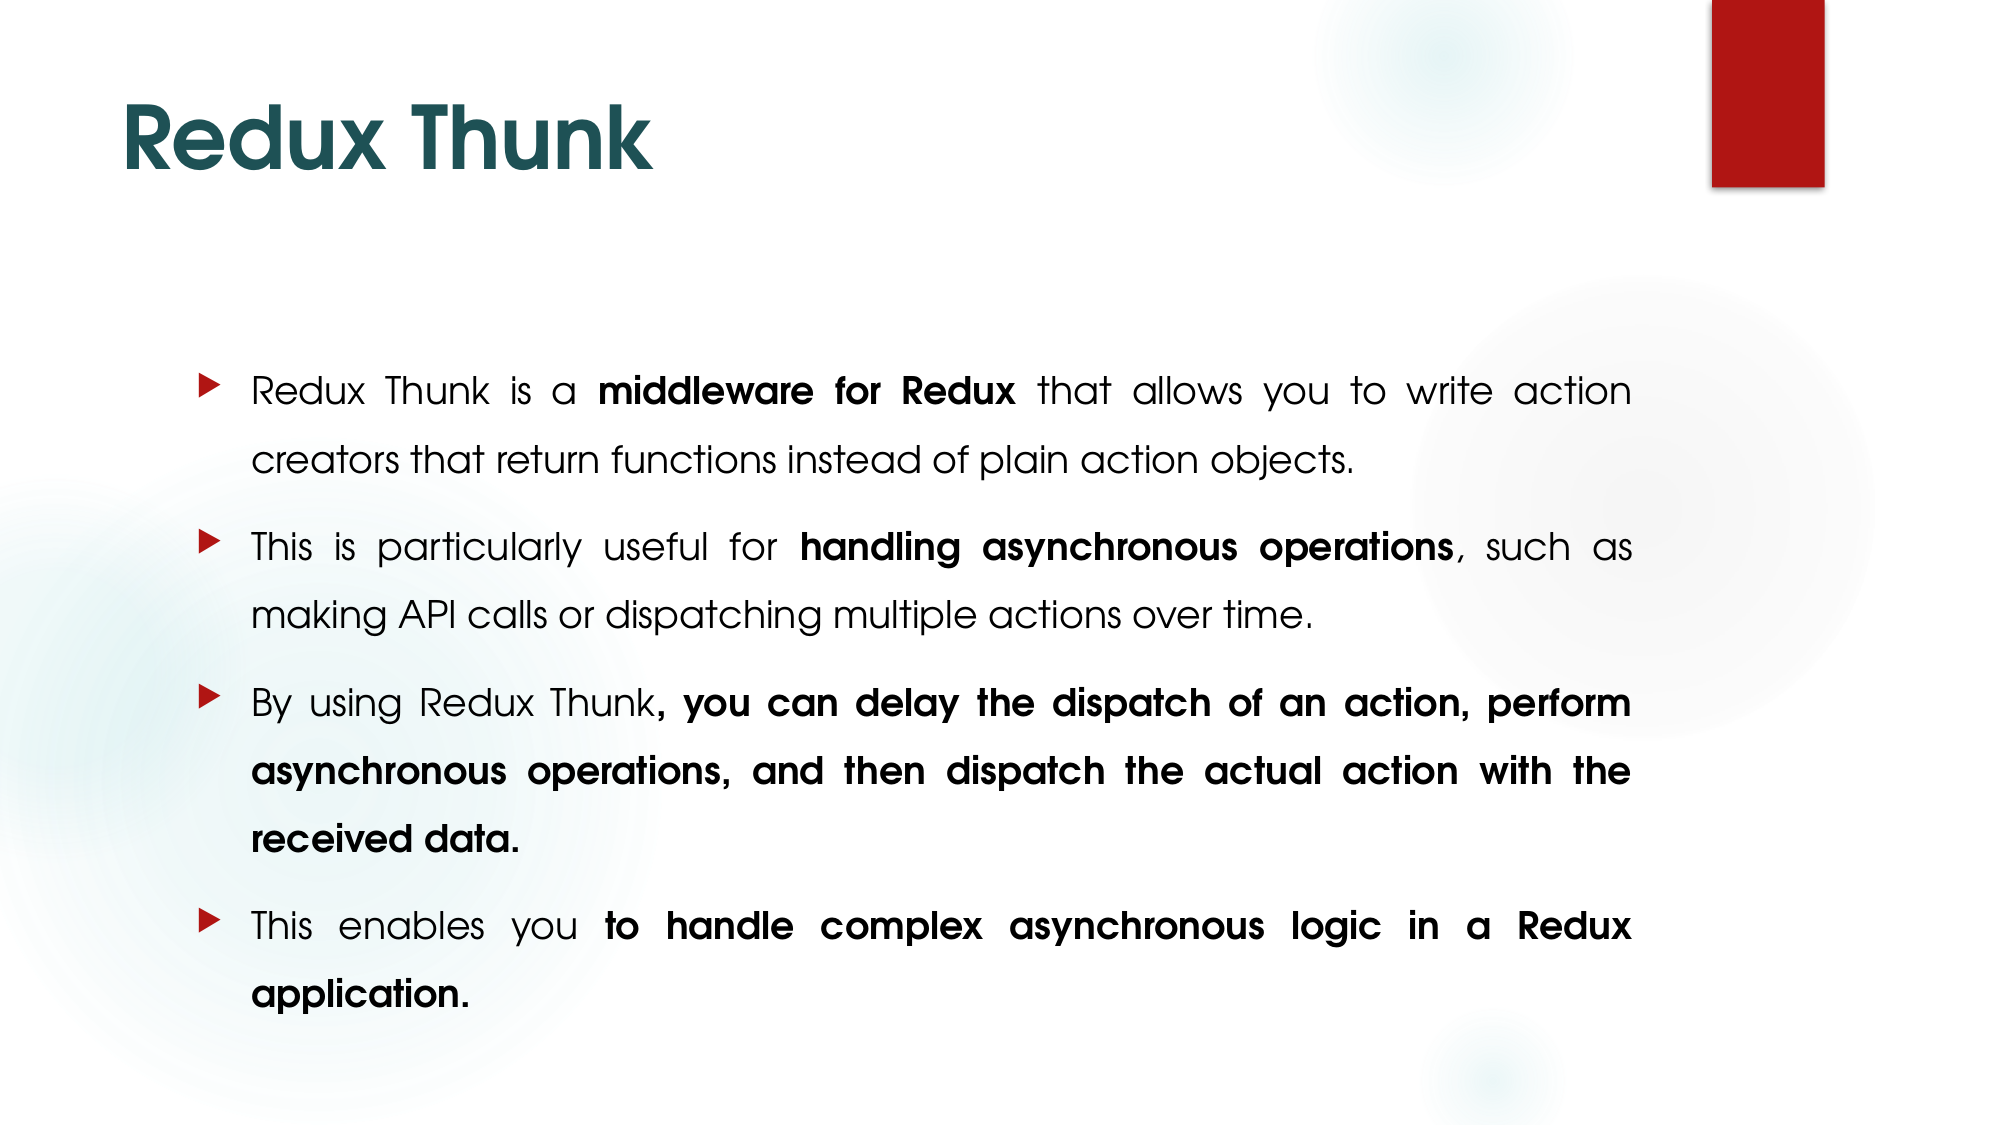

# Redux Thunk
Redux Thunk is a middleware for Redux that allows you to write action creators that return functions instead of plain action objects.
This is particularly useful for handling asynchronous operations, such as making API calls or dispatching multiple actions over time.
By using Redux Thunk, you can delay the dispatch of an action, perform asynchronous operations, and then dispatch the actual action with the received data.
This enables you to handle complex asynchronous logic in a Redux application.